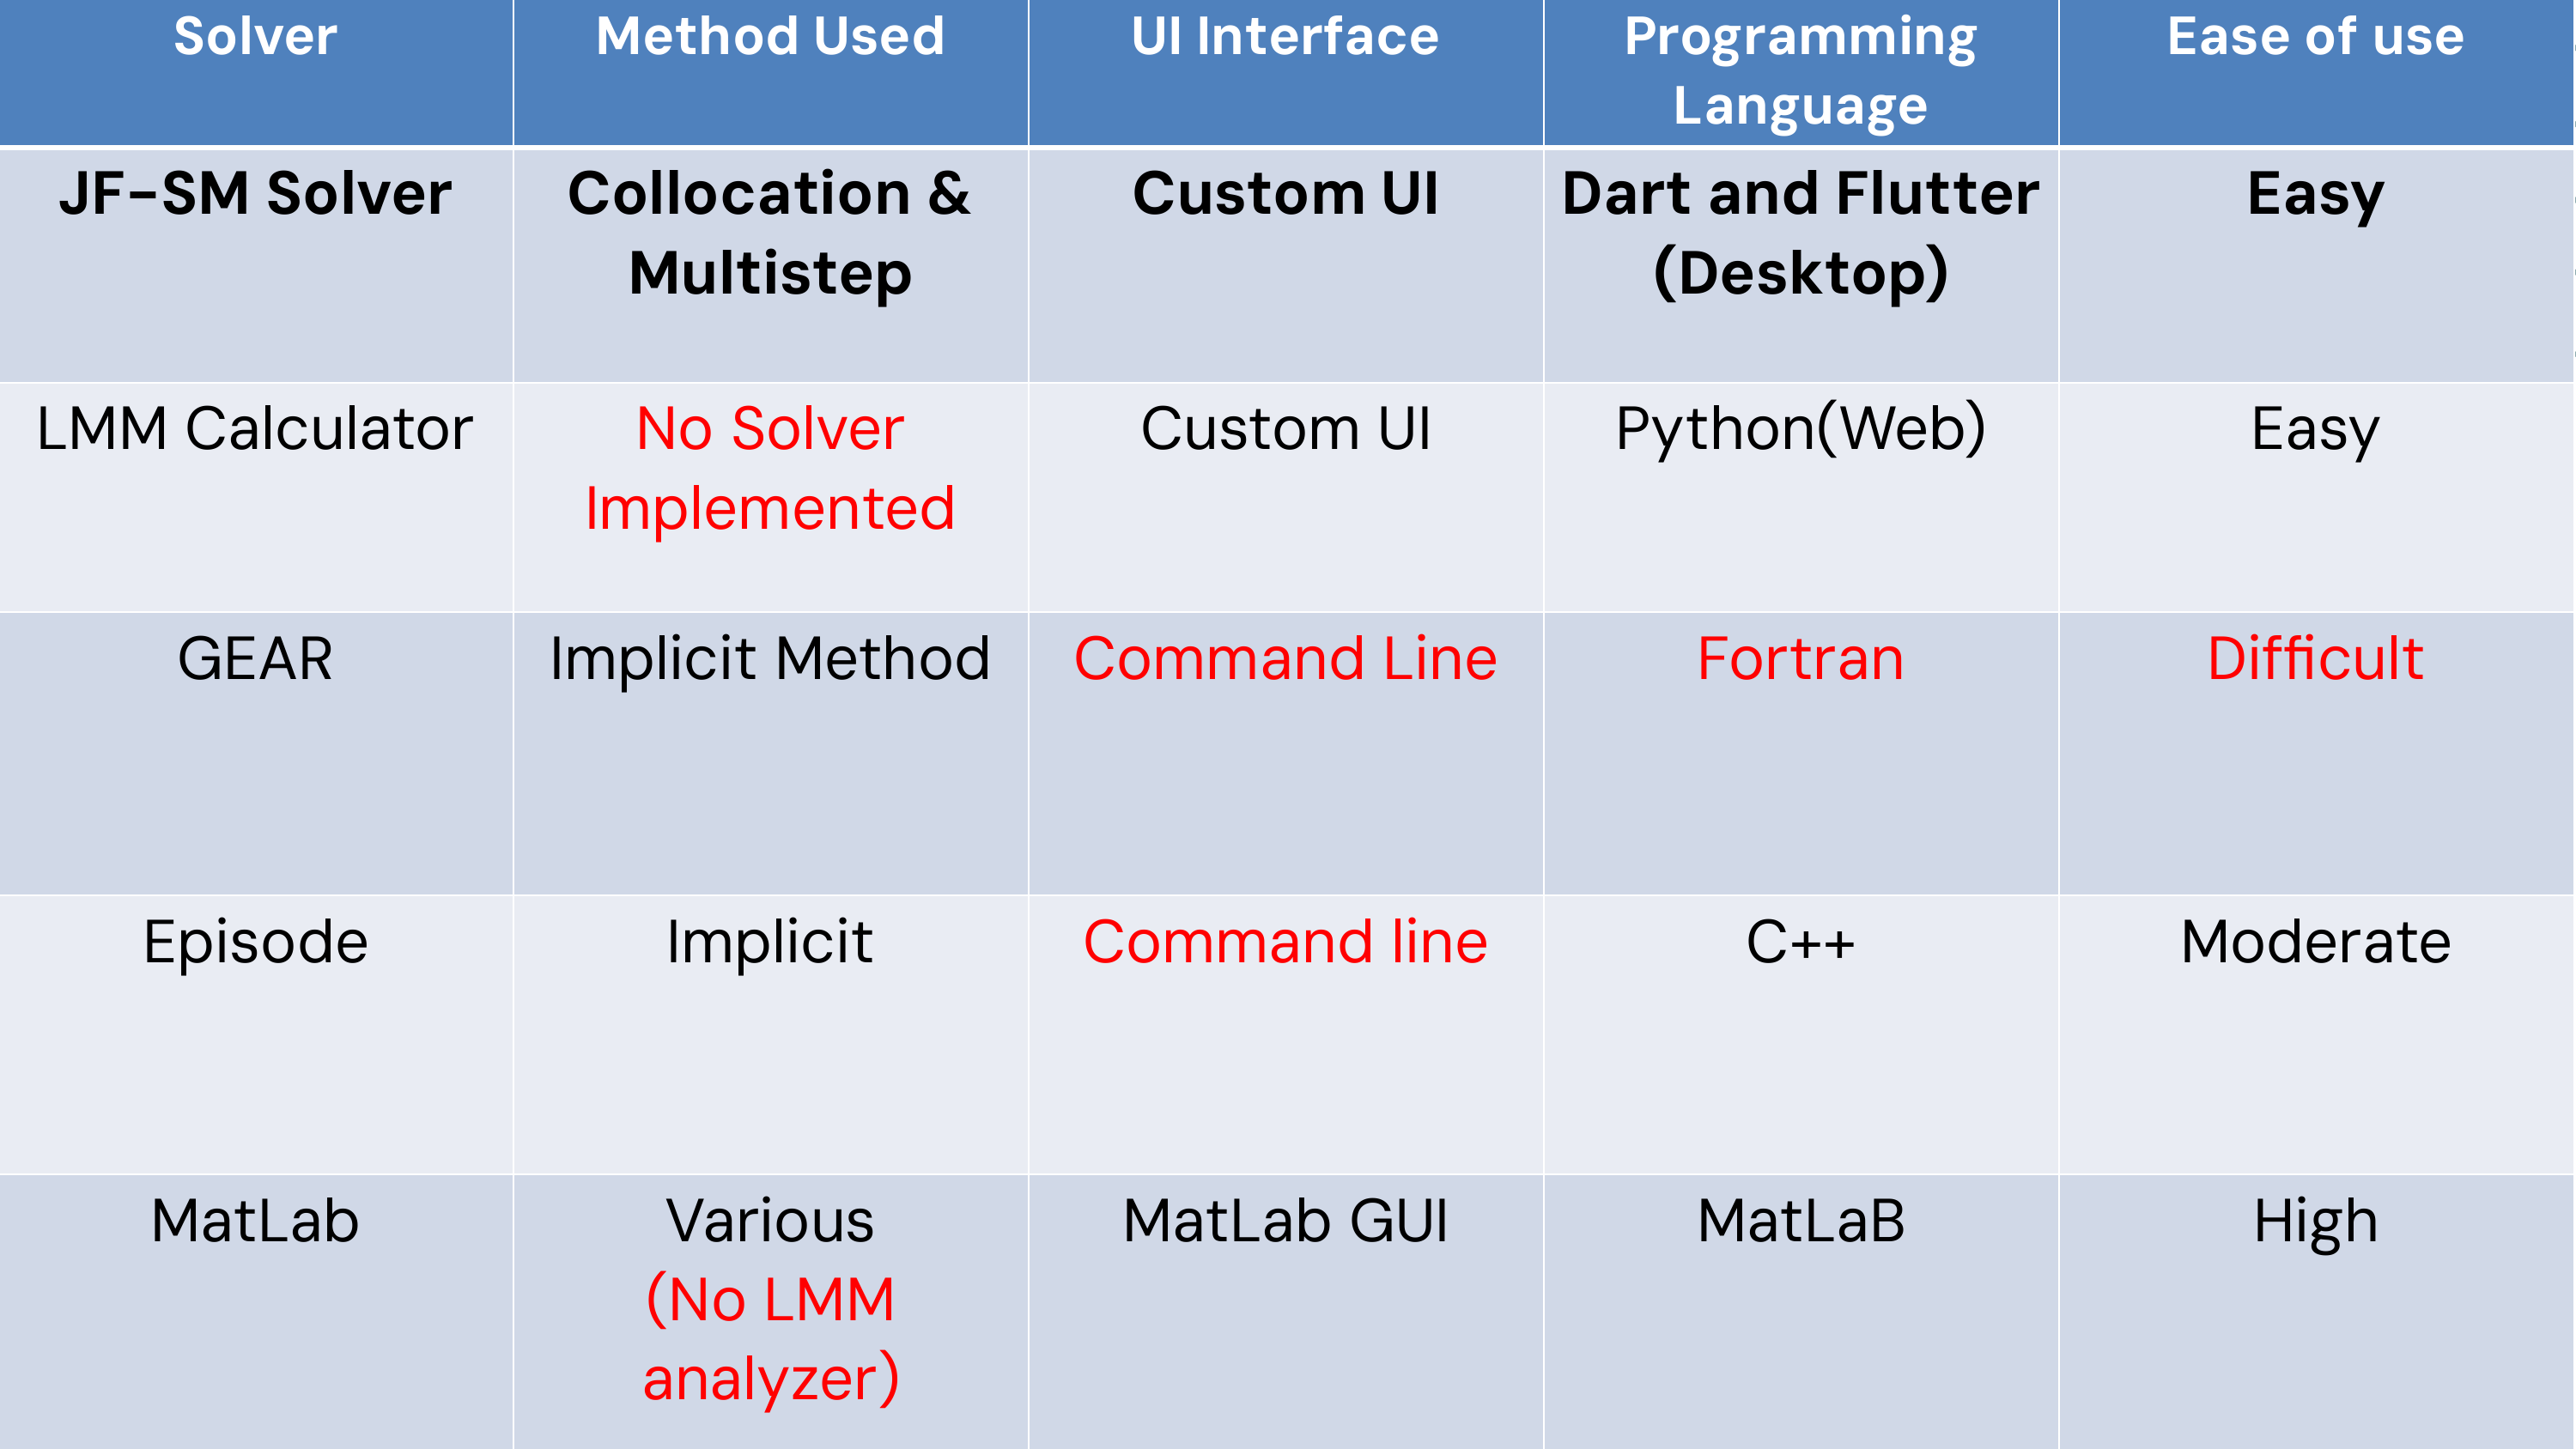

| Solver | Method Used | UI Interface | Programming Language | Ease of use |
| --- | --- | --- | --- | --- |
| JF-SM Solver | Collocation & Multistep | Custom UI | Dart and Flutter (Desktop) | Easy |
| LMM Calculator | No Solver Implemented | Custom UI | Python(Web) | Easy |
| GEAR | Implicit Method | Command Line | Fortran | Difficult |
| Episode | Implicit | Command line | C++ | Moderate |
| MatLab | Various (No LMM analyzer) | MatLab GUI | MatLaB | High |